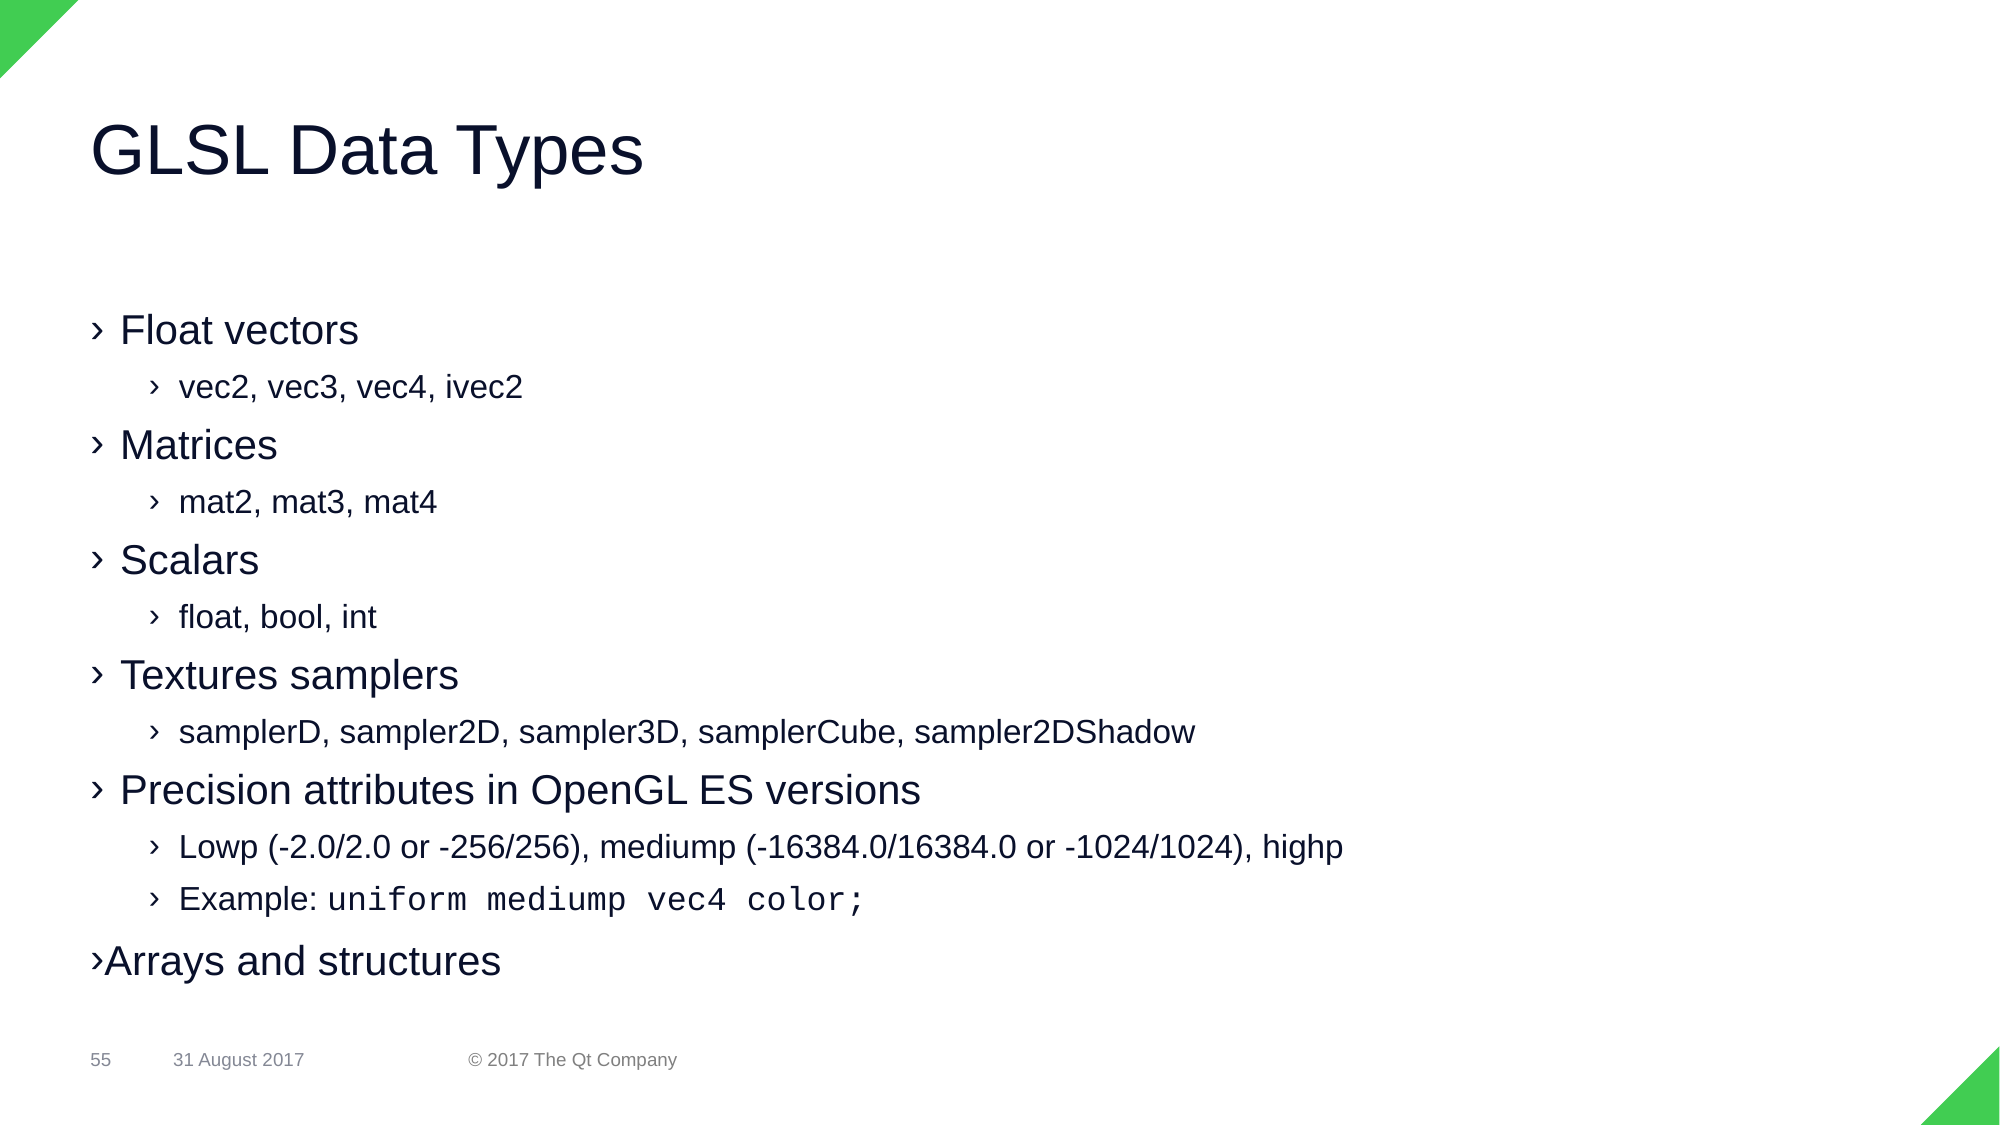

# GLSL Data Types
Float vectors
vec2, vec3, vec4, ivec2
Matrices
mat2, mat3, mat4
Scalars
float, bool, int
Textures samplers
samplerD, sampler2D, sampler3D, samplerCube, sampler2DShadow
Precision attributes in OpenGL ES versions
Lowp (-2.0/2.0 or -256/256), mediump (-16384.0/16384.0 or -1024/1024), highp
Example: uniform mediump vec4 color;
Arrays and structures
55
31 August 2017
© 2017 The Qt Company